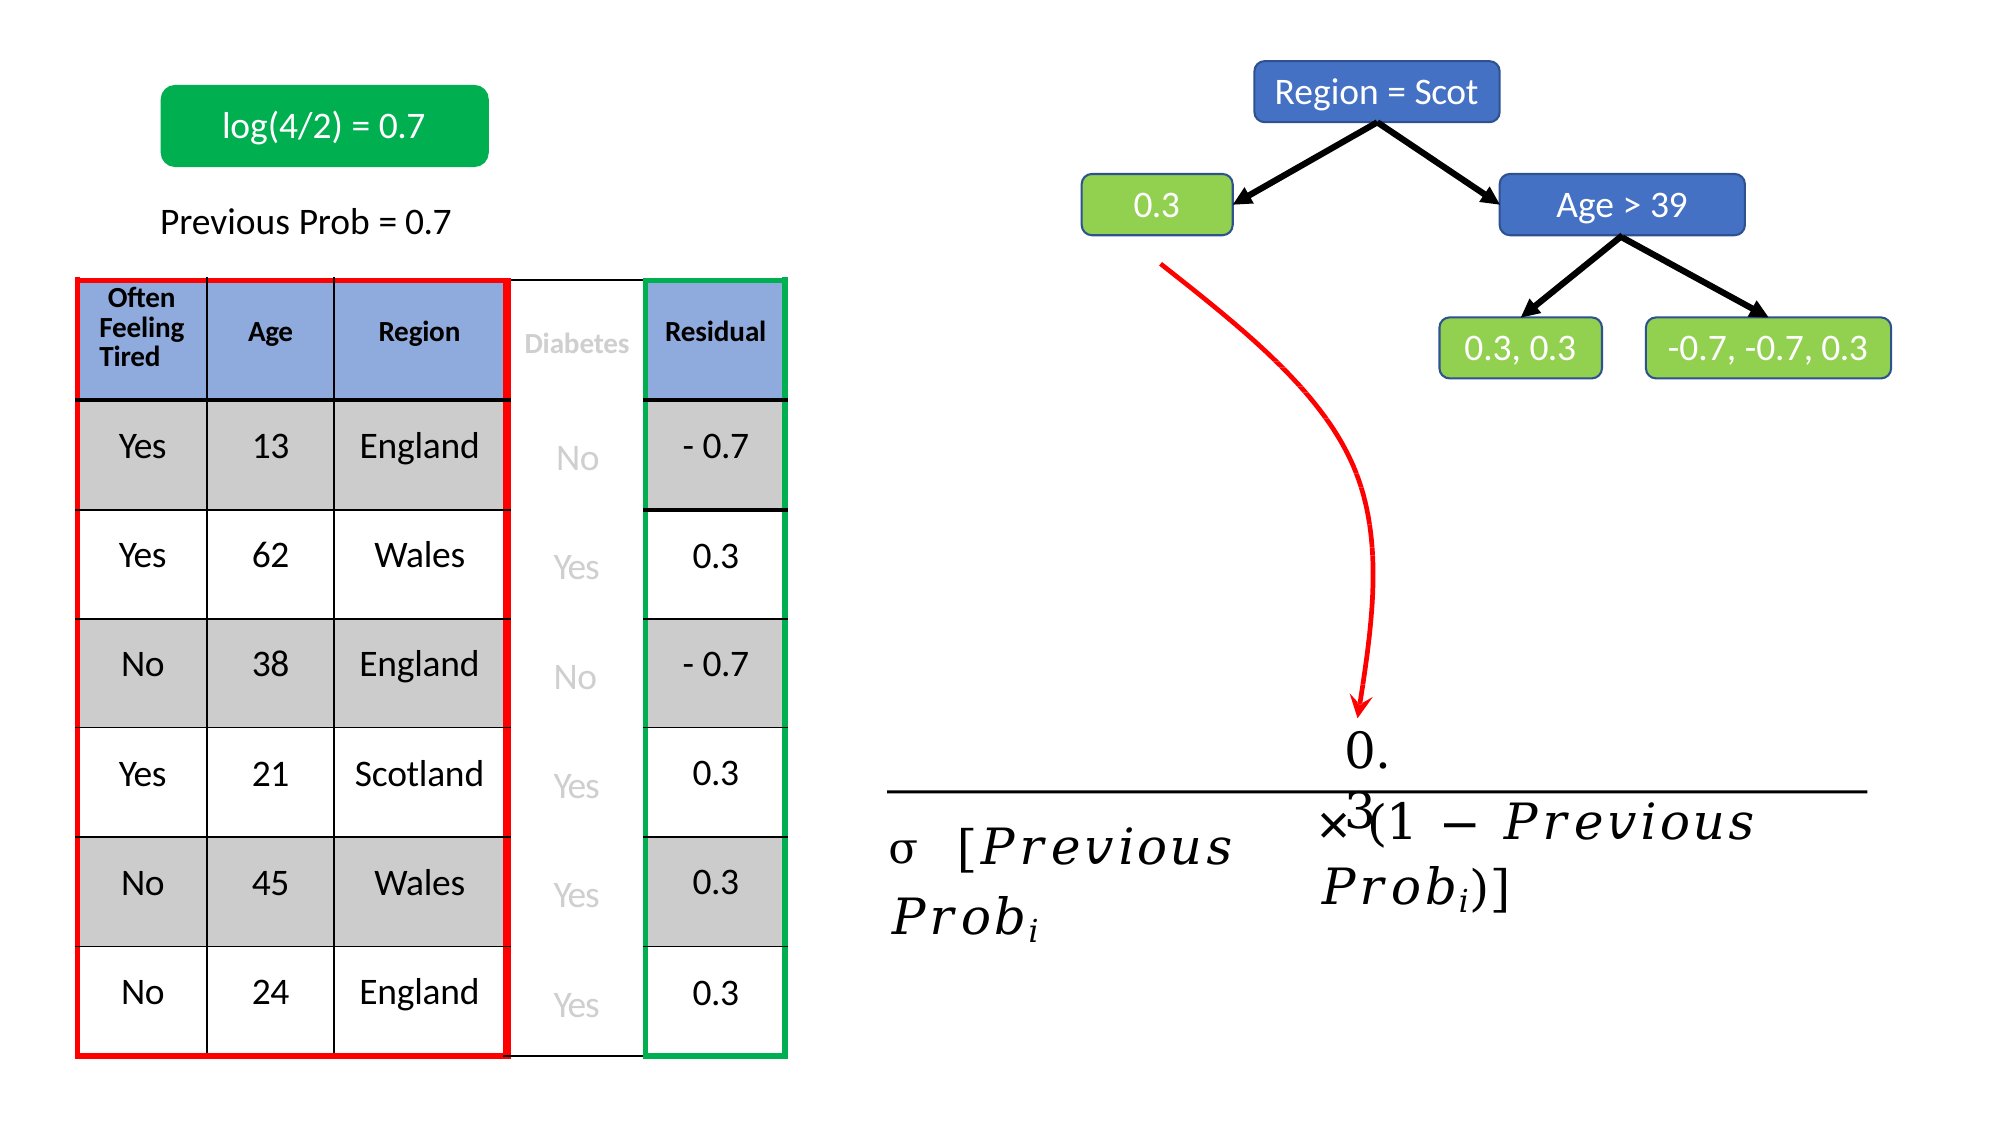

Region = Scot

log(4/2) = 0.7

0.3
Age > 39
Previous Prob = 0.7

| Often Feeling Tired | Age | Region |  | Residual |
| --- | --- | --- | --- | --- |
| Yes | 13 | England |  | - 0.7 |
| Yes | 62 | Wales |  | 0.3 |
| No | 38 | England |  | - 0.7 |
| Yes | 21 | Scotland |  | 0.3 |
| No | 45 | Wales |  | 0.3 |
| No | 24 | England |  | 0.3 |

0.3, 0.3
-0.7, -0.7, 0.3
Diabetes
No Yes No Yes Yes Yes
0.3
σ [𝑃𝑟𝑒𝑣𝑖𝑜𝑢𝑠 𝑃𝑟𝑜𝑏𝑖
× (1	−	𝑃𝑟𝑒𝑣𝑖𝑜𝑢𝑠 𝑃𝑟𝑜𝑏𝑖)]